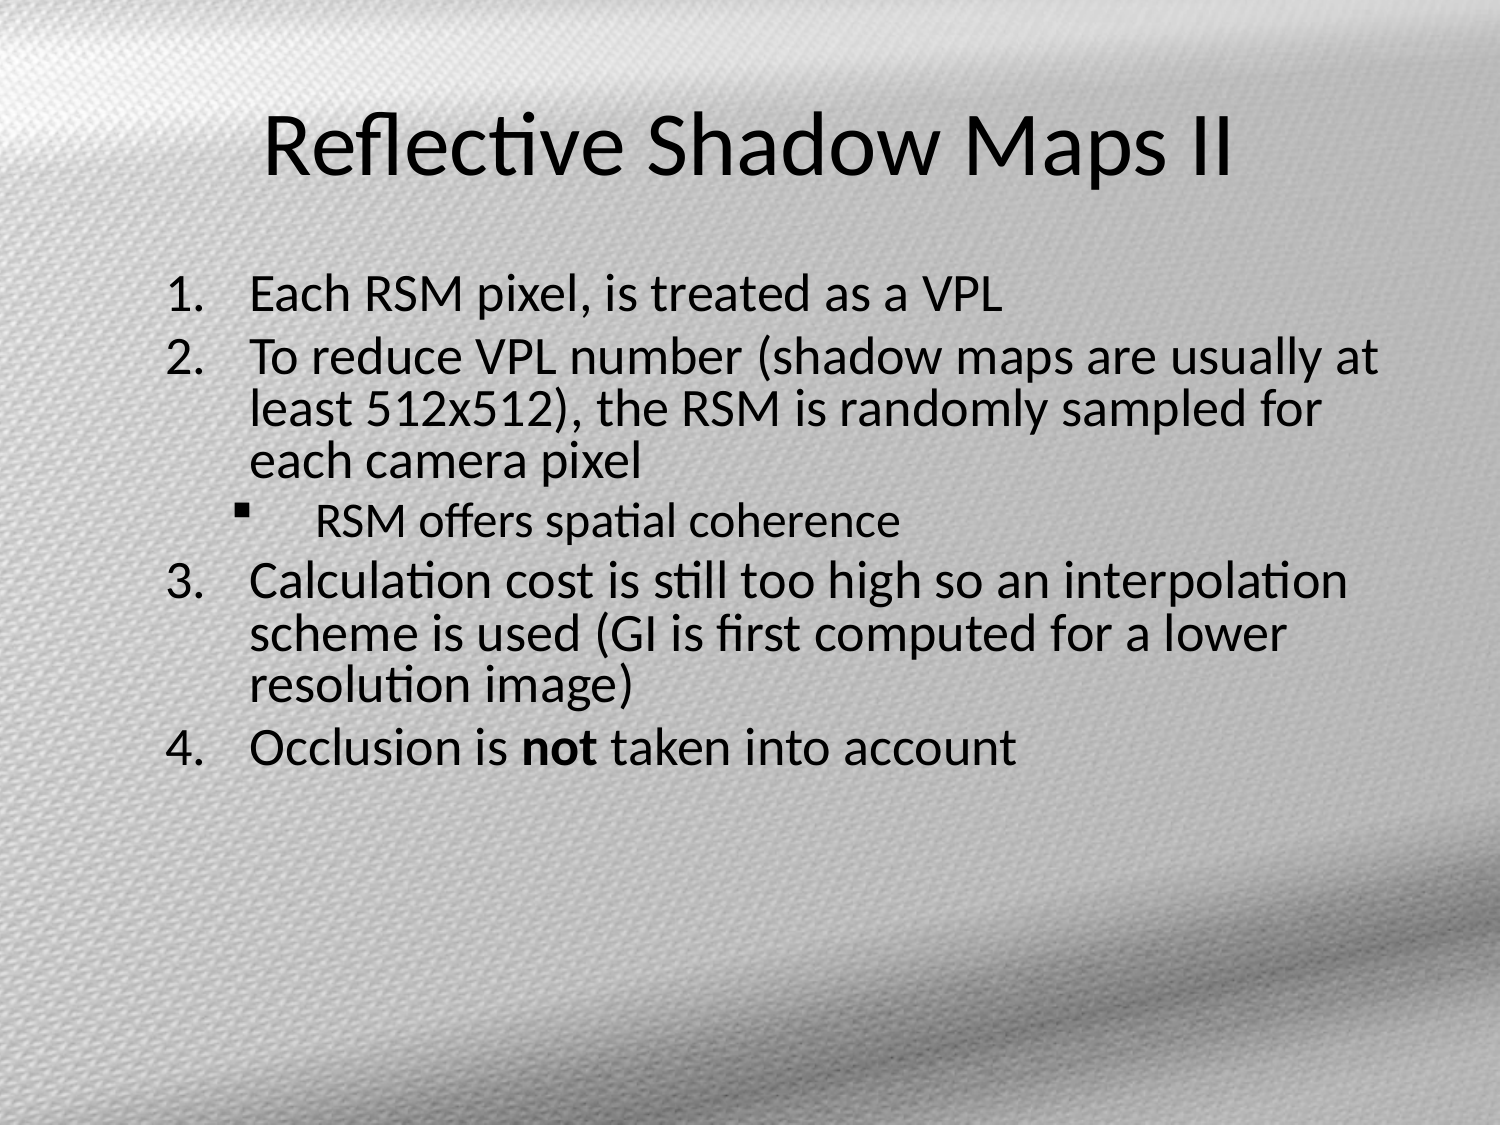

# Reflective Shadow Maps II
Each RSM pixel, is treated as a VPL
To reduce VPL number (shadow maps are usually at least 512x512), the RSM is randomly sampled for each camera pixel
RSM offers spatial coherence
Calculation cost is still too high so an interpolation scheme is used (GI is first computed for a lower resolution image)
Occlusion is not taken into account